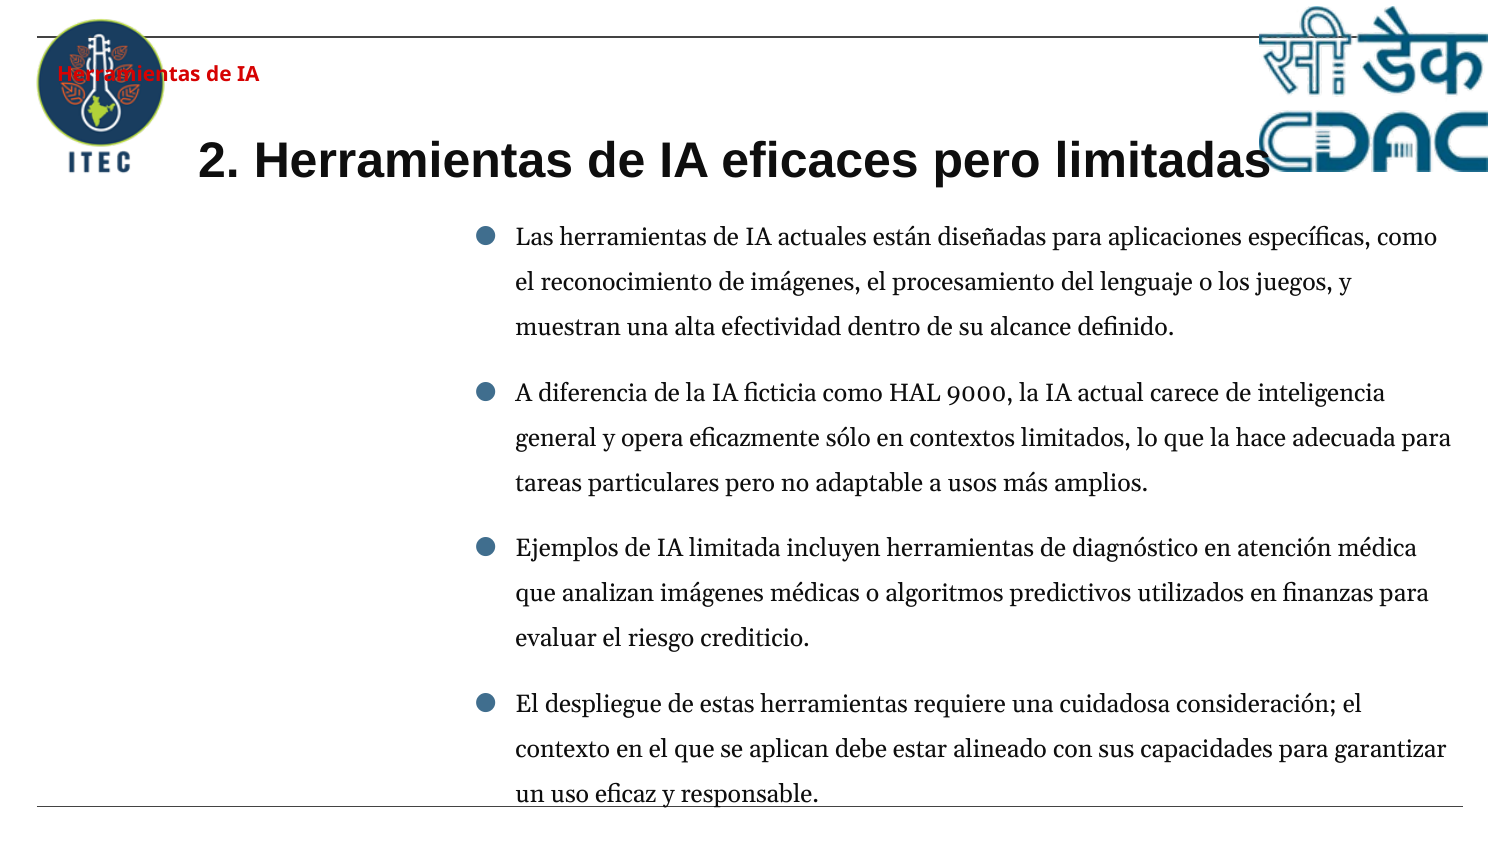

Herramientas de IA
# 2. Herramientas de IA eficaces pero limitadas
Las herramientas de IA actuales están diseñadas para aplicaciones específicas, como el reconocimiento de imágenes, el procesamiento del lenguaje o los juegos, y muestran una alta efectividad dentro de su alcance definido.
A diferencia de la IA ficticia como HAL 9000, la IA actual carece de inteligencia general y opera eficazmente sólo en contextos limitados, lo que la hace adecuada para tareas particulares pero no adaptable a usos más amplios.
Ejemplos de IA limitada incluyen herramientas de diagnóstico en atención médica que analizan imágenes médicas o algoritmos predictivos utilizados en finanzas para evaluar el riesgo crediticio.
El despliegue de estas herramientas requiere una cuidadosa consideración; el contexto en el que se aplican debe estar alineado con sus capacidades para garantizar un uso eficaz y responsable.